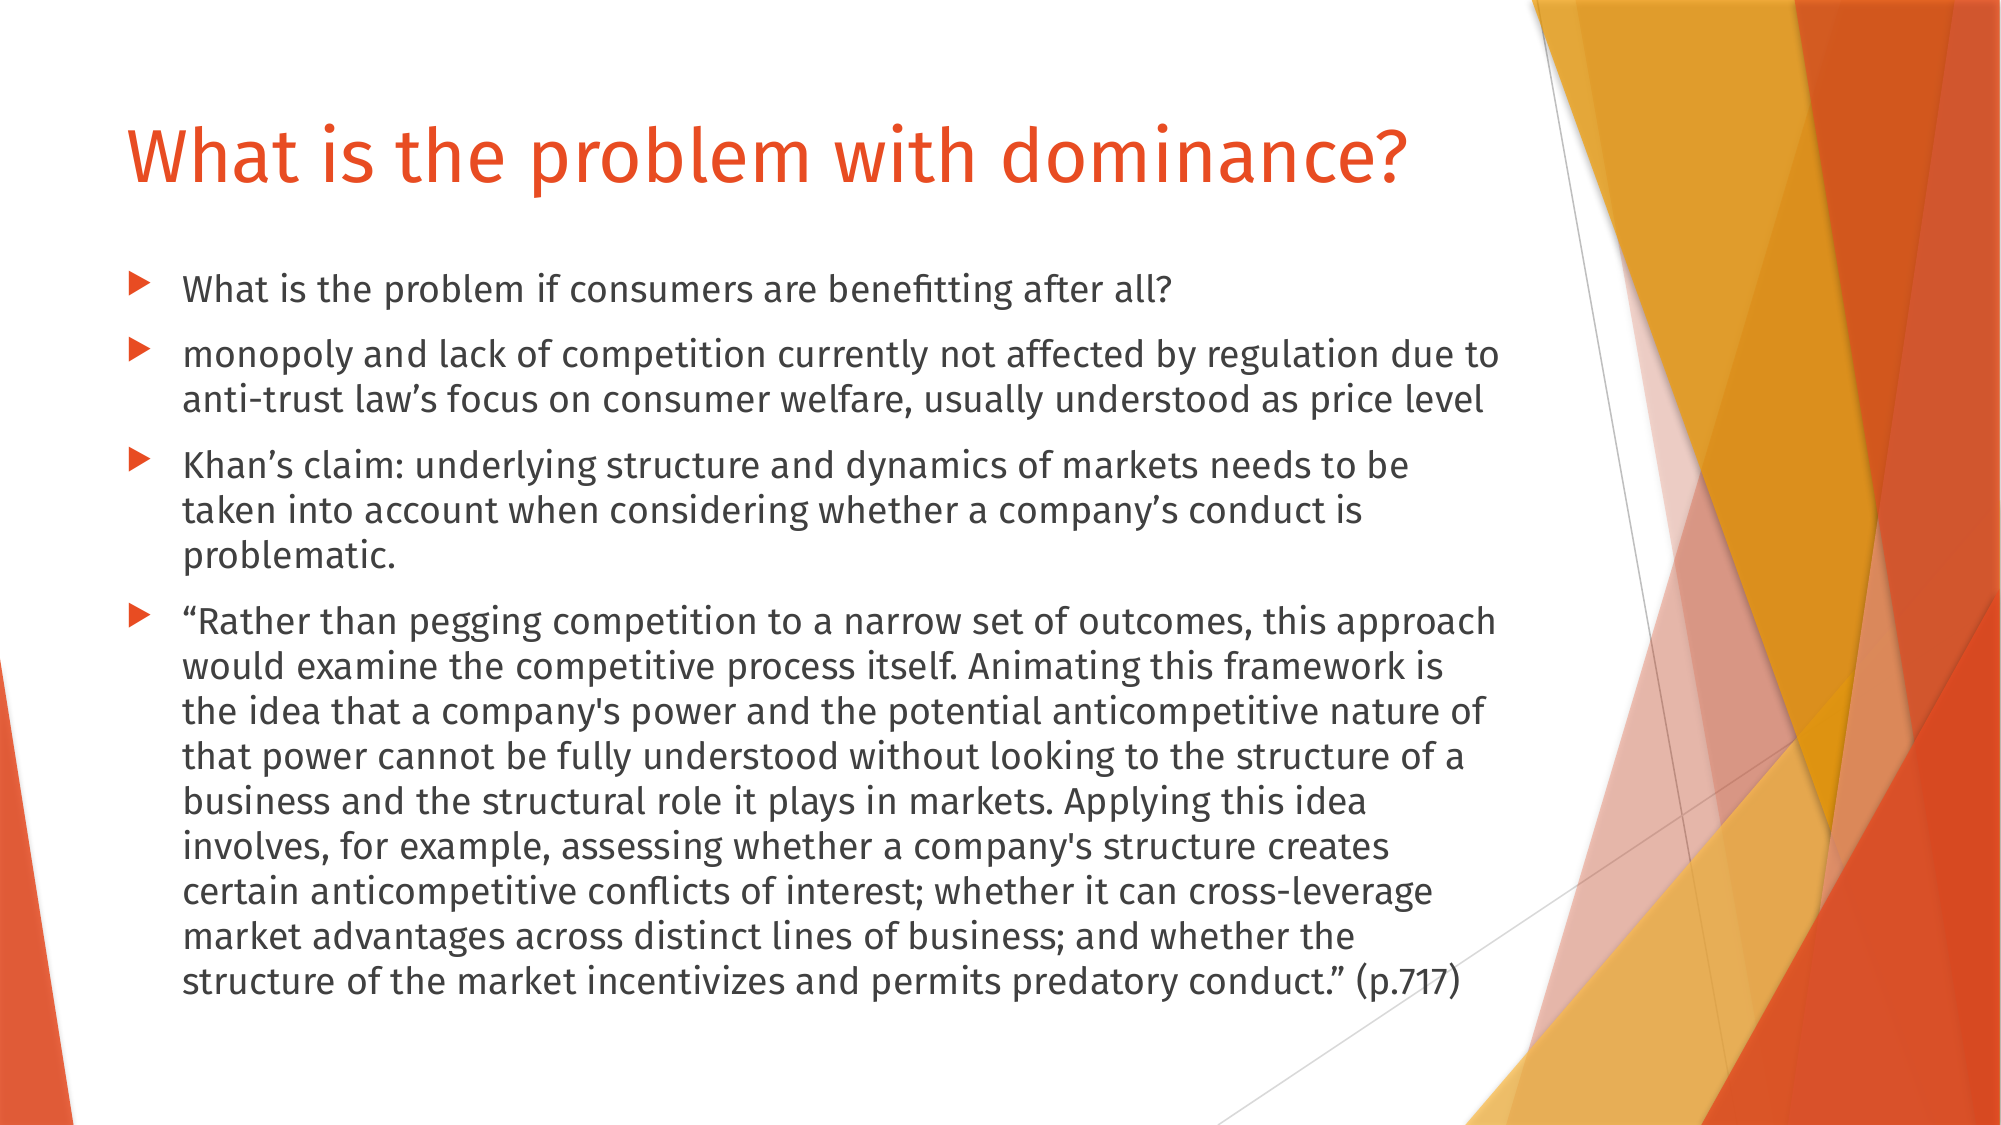

# What is the problem with dominance?
What is the problem if consumers are benefitting after all?
monopoly and lack of competition currently not affected by regulation due to anti-trust law’s focus on consumer welfare, usually understood as price level
Khan’s claim: underlying structure and dynamics of markets needs to be taken into account when considering whether a company’s conduct is problematic.
“Rather than pegging competition to a narrow set of outcomes, this approach would examine the competitive process itself. Animating this framework is the idea that a company's power and the potential anticompetitive nature of that power cannot be fully understood without looking to the structure of a business and the structural role it plays in markets. Applying this idea involves, for example, assessing whether a company's structure creates certain anticompetitive conflicts of interest; whether it can cross-leverage market advantages across distinct lines of business; and whether the structure of the market incentivizes and permits predatory conduct.” (p.717)